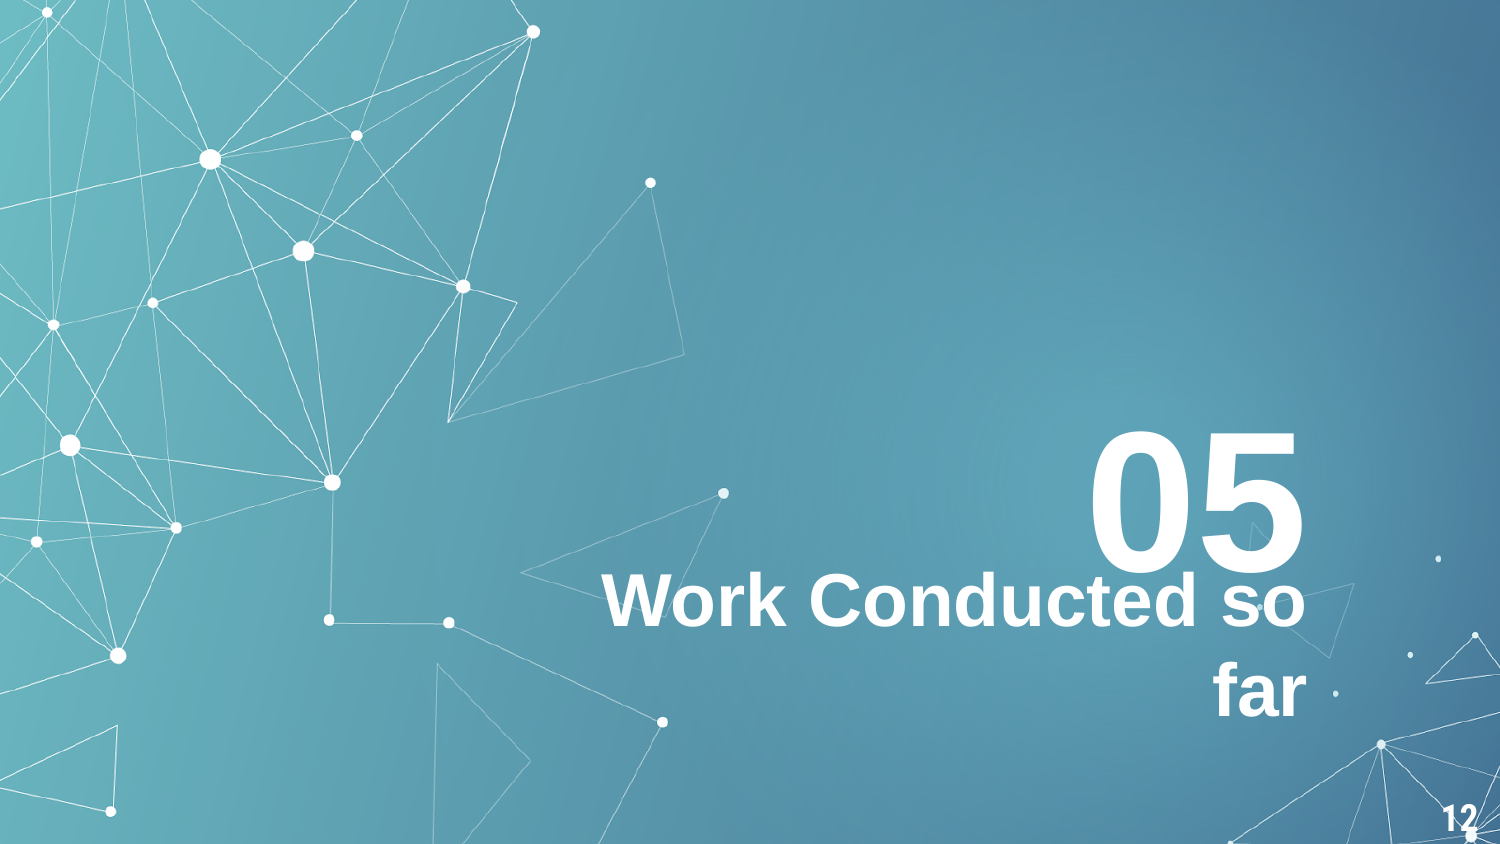

05
# Work Conducted so far
12